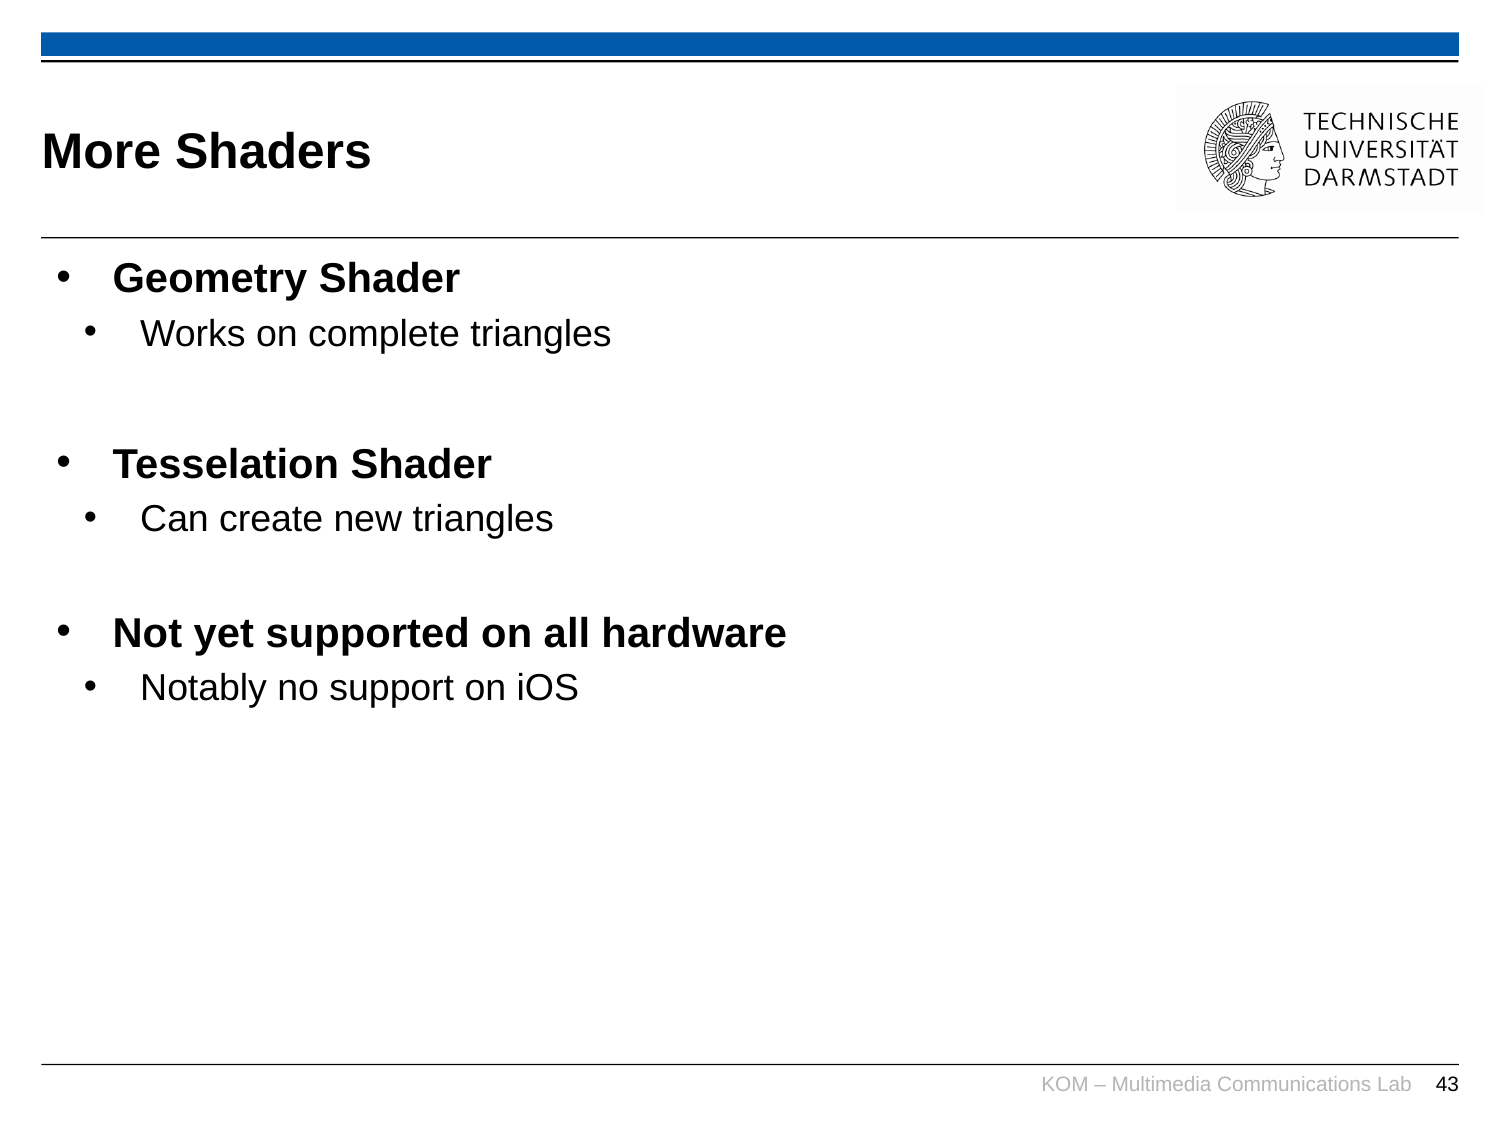

# More Shaders
Geometry Shader
Works on complete triangles

Tesselation Shader
Can create new triangles

Not yet supported on all hardware
Notably no support on iOS